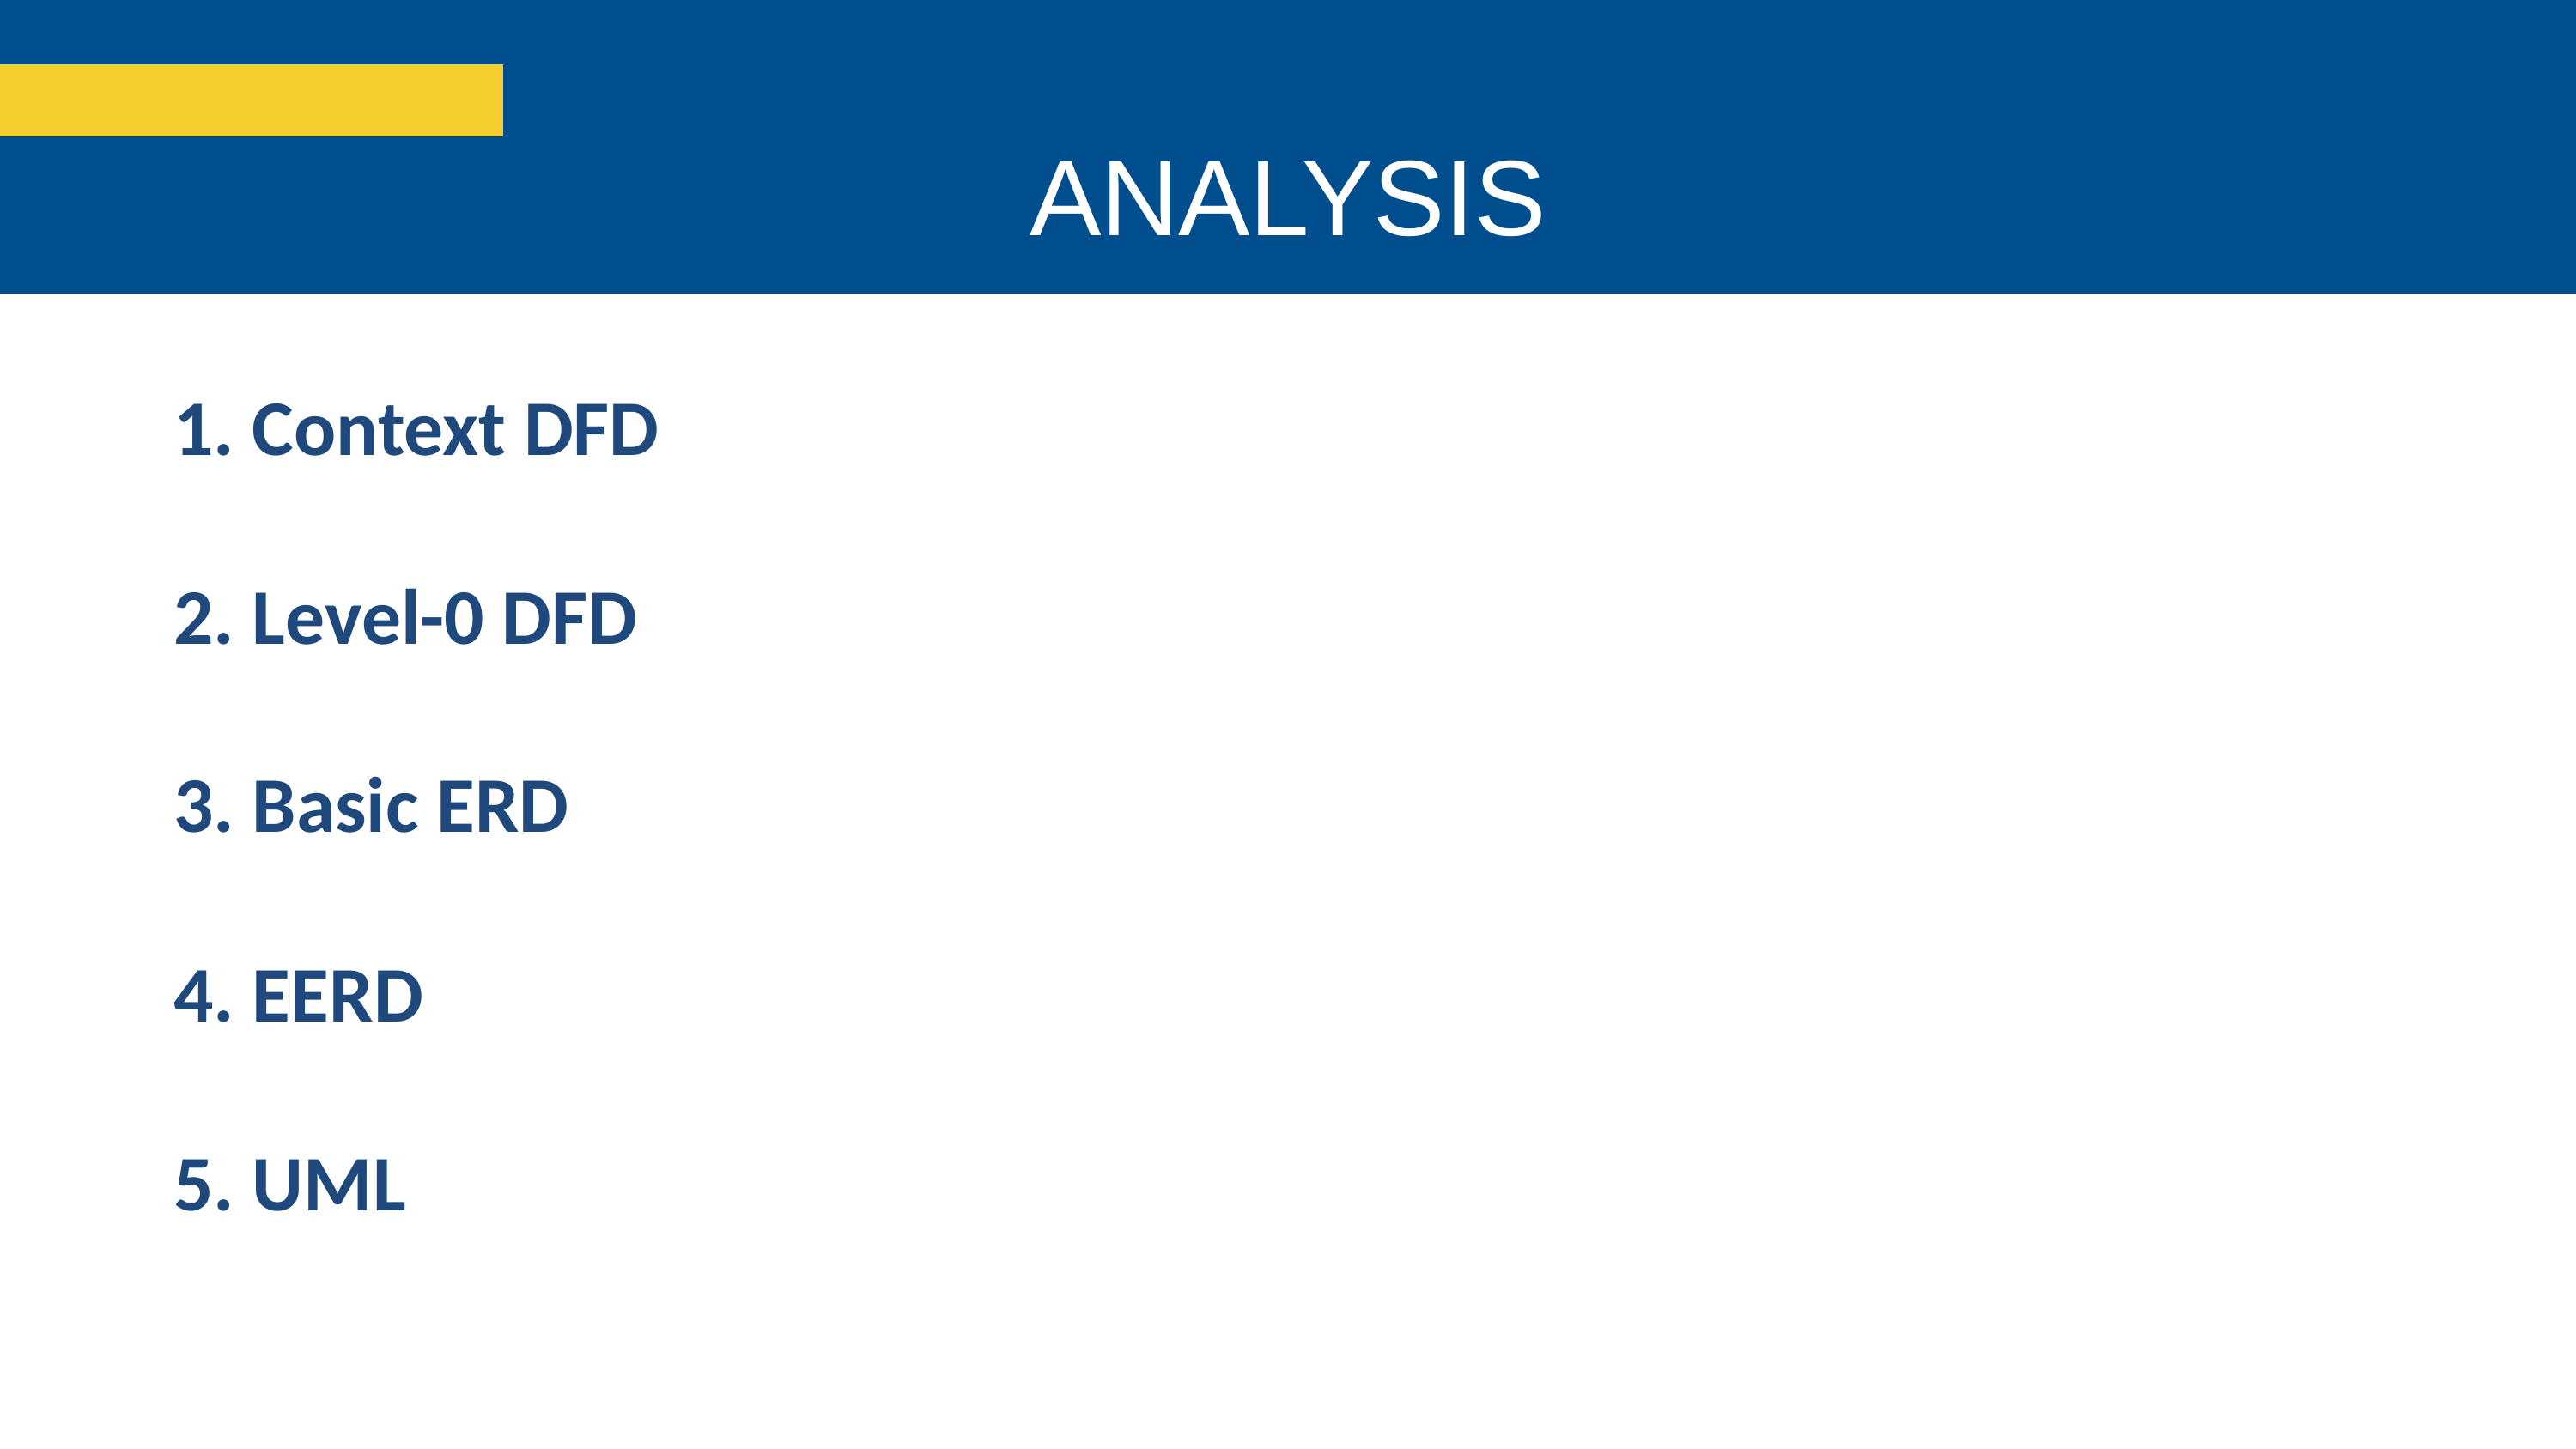

ANALYSIS
 Context DFD

 Level-0 DFD

 Basic ERD

 EERD

 UML